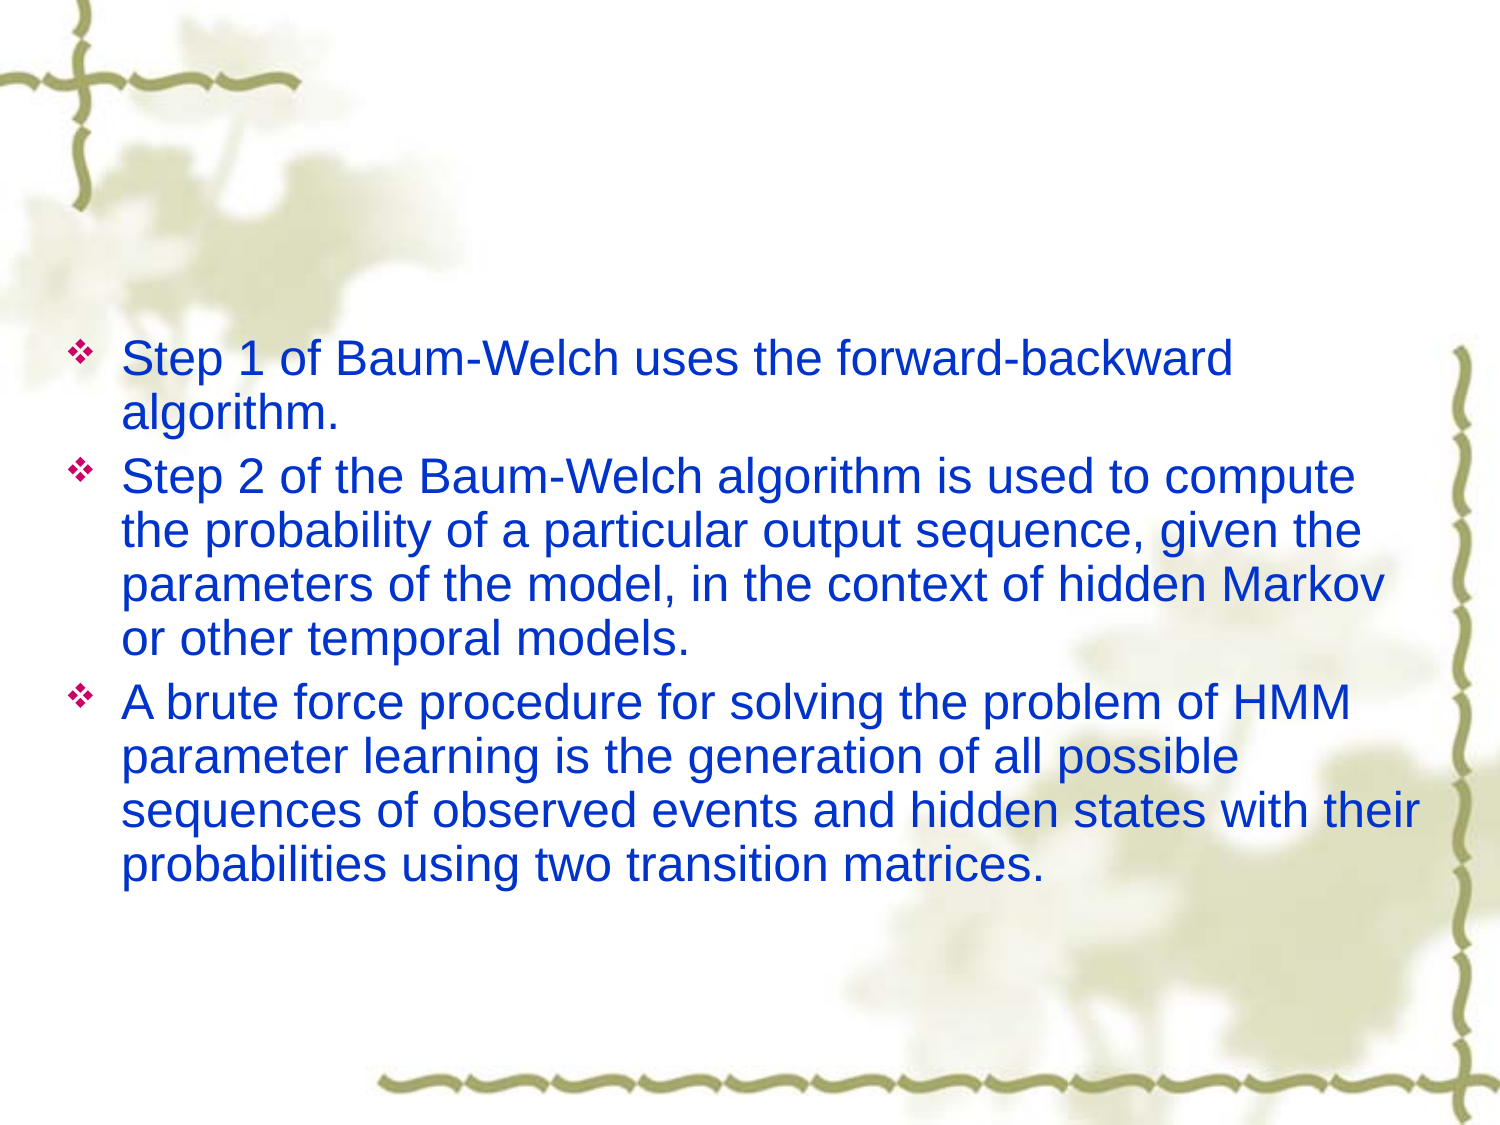

#
Step 1 of Baum-Welch uses the forward-backward algorithm.
Step 2 of the Baum-Welch algorithm is used to compute the probability of a particular output sequence, given the parameters of the model, in the context of hidden Markov or other temporal models.
A brute force procedure for solving the problem of HMM parameter learning is the generation of all possible sequences of observed events and hidden states with their probabilities using two transition matrices.